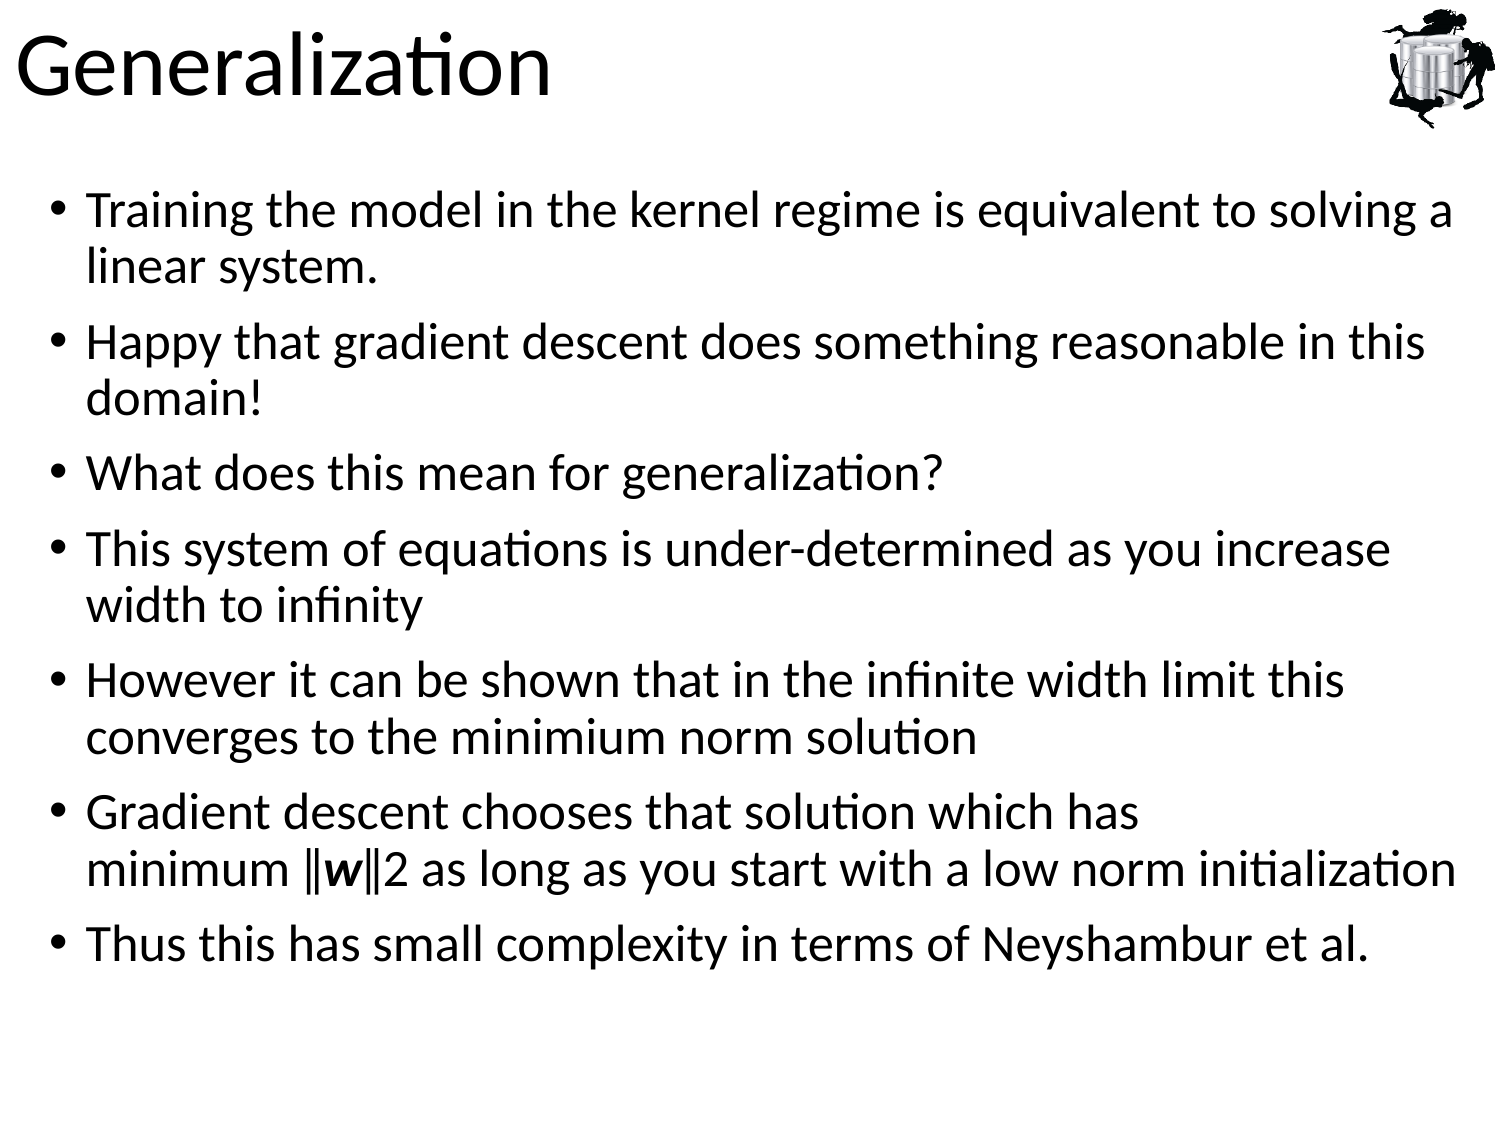

# Generalization
Training the model in the kernel regime is equivalent to solving a linear system.
Happy that gradient descent does something reasonable in this domain!
What does this mean for generalization?
This system of equations is under-determined as you increase width to infinity
However it can be shown that in the infinite width limit this converges to the minimium norm solution
Gradient descent chooses that solution which has minimum ‖w‖2 as long as you start with a low norm initialization
Thus this has small complexity in terms of Neyshambur et al.